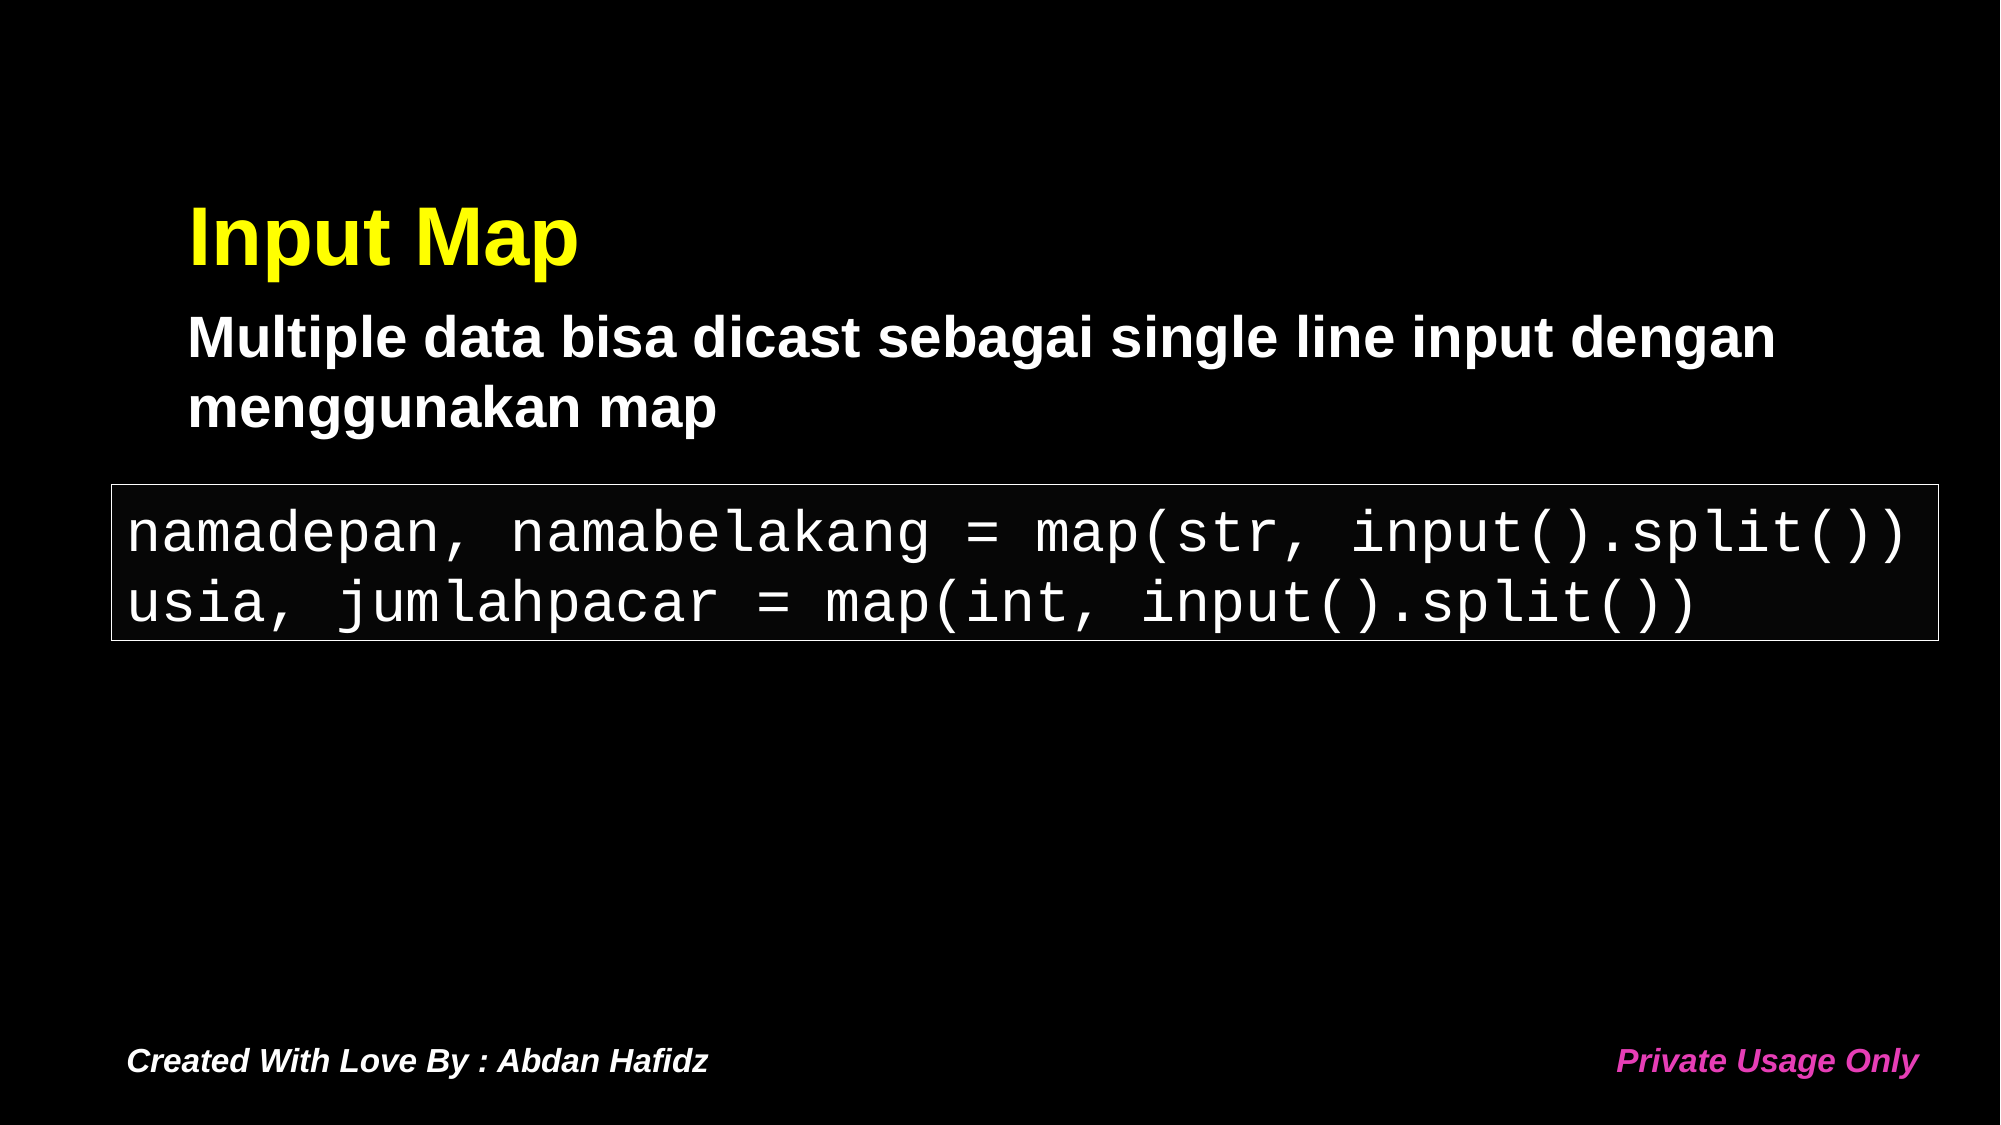

# Input Map
Multiple data bisa dicast sebagai single line input dengan menggunakan map
namadepan, namabelakang = map(str, input().split())
usia, jumlahpacar = map(int, input().split())
Created With Love By : Abdan Hafidz
Private Usage Only